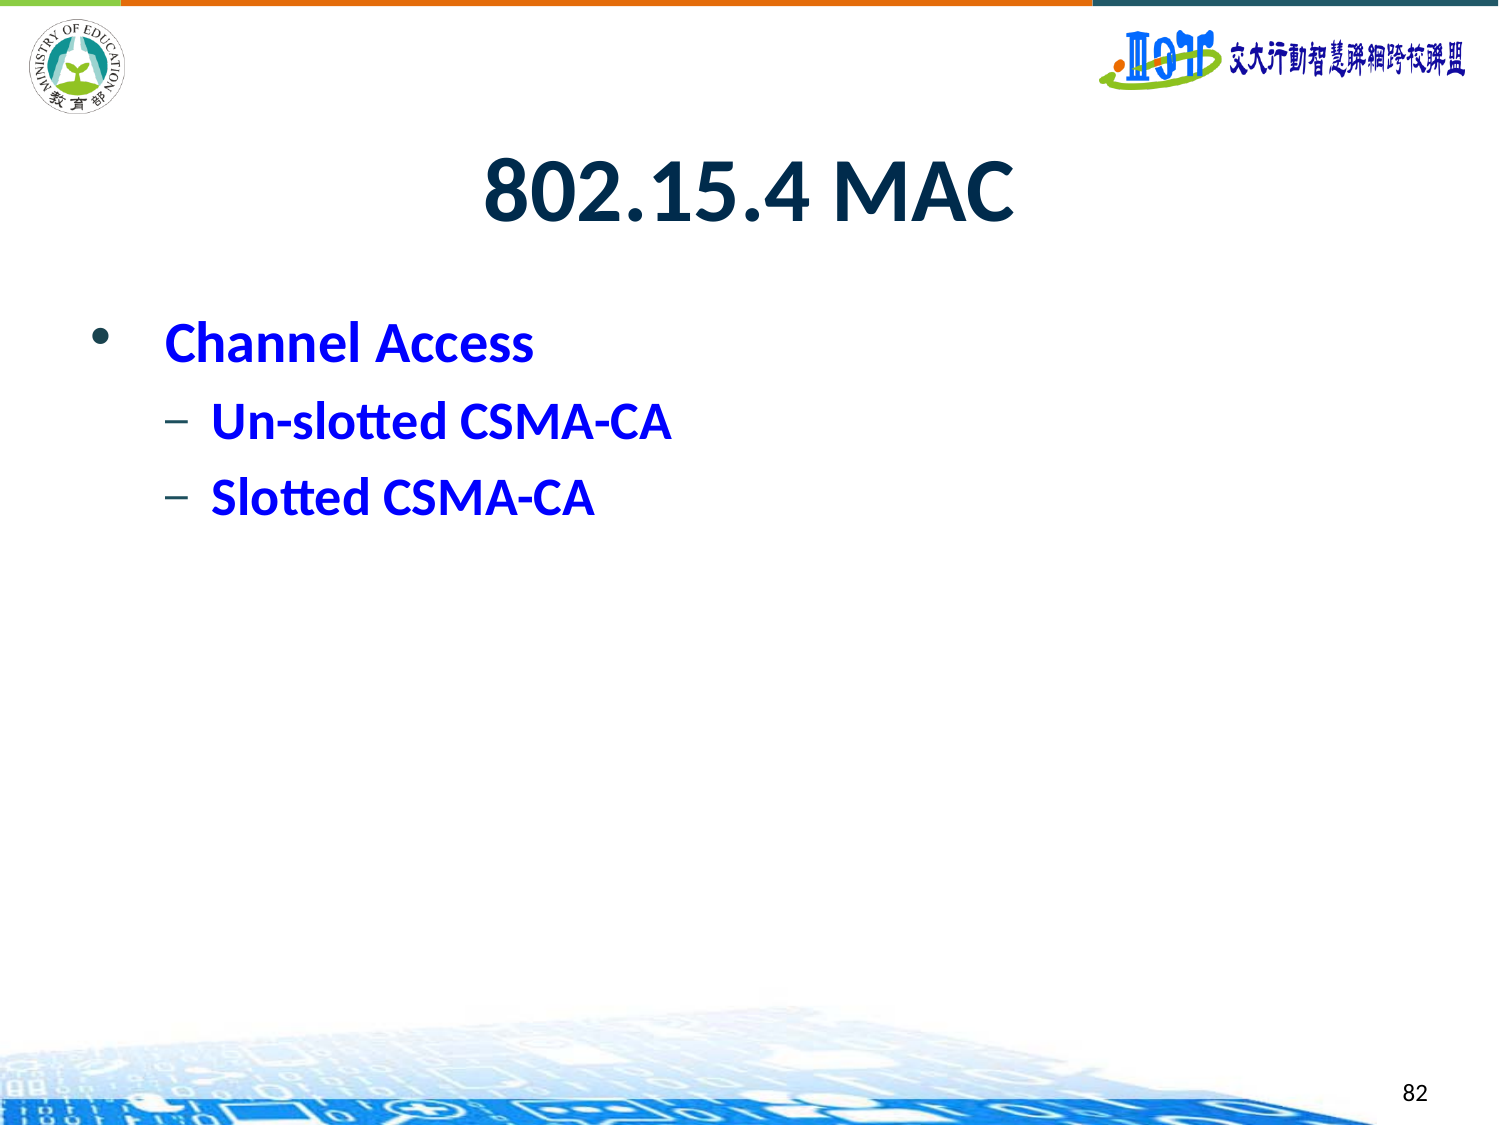

82
# 802.15.4 MAC
Channel Access
Un-slotted CSMA-CA
Slotted CSMA-CA